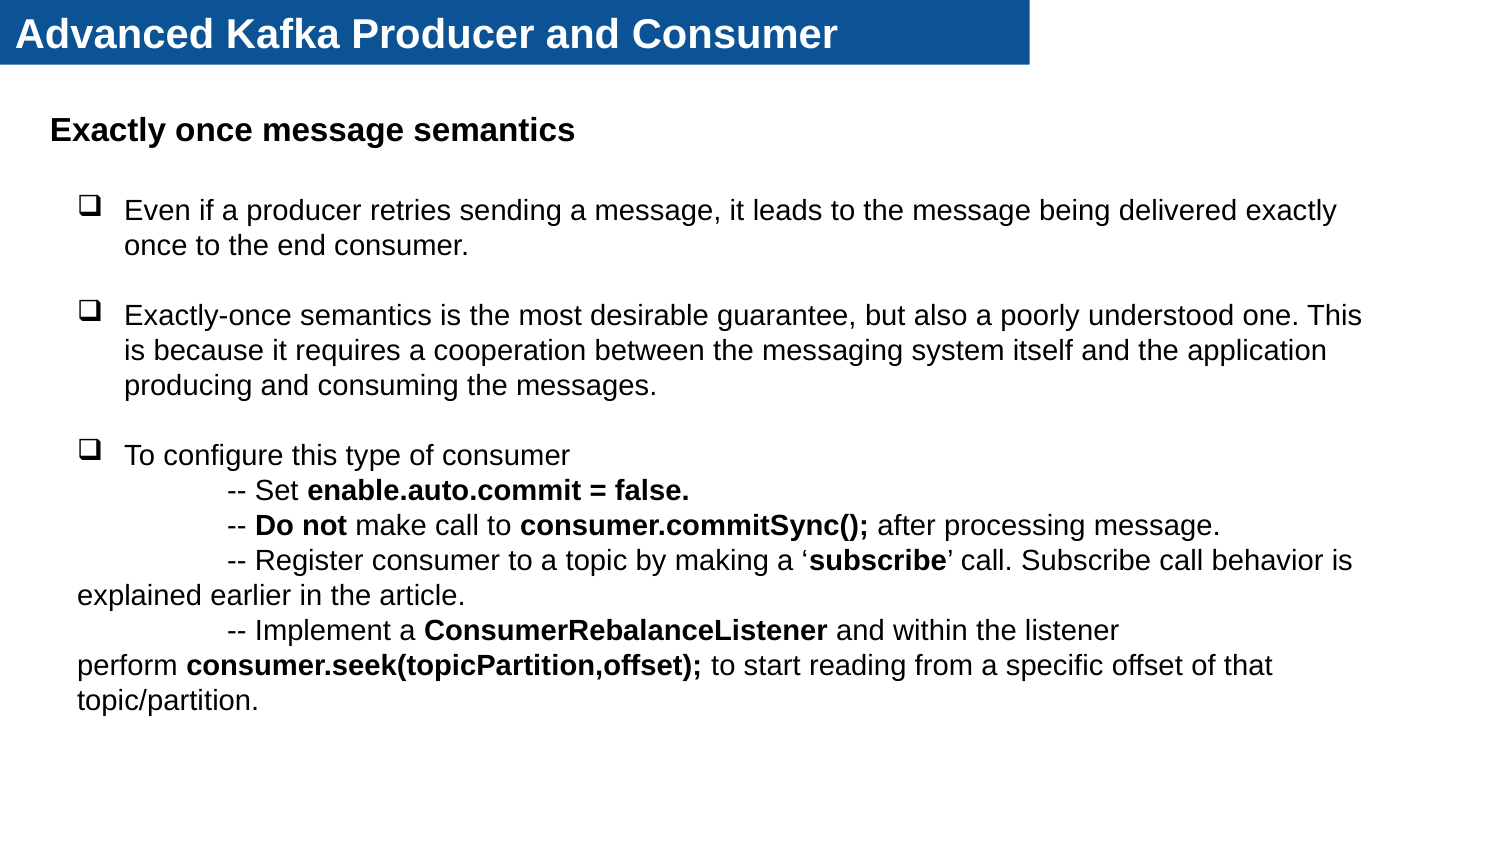

Advanced Kafka Producer and Consumer

Exactly once message semantics
Even if a producer retries sending a message, it leads to the message being delivered exactly once to the end consumer.

Exactly-once semantics is the most desirable guarantee, but also a poorly understood one. This is because it requires a cooperation between the messaging system itself and the application producing and consuming the messages.

To configure this type of consumer
	-- Set enable.auto.commit = false.
	-- Do not make call to consumer.commitSync(); after processing message.
	-- Register consumer to a topic by making a ‘subscribe’ call. Subscribe call behavior is explained earlier in the article.
	-- Implement a ConsumerRebalanceListener and within the listener perform consumer.seek(topicPartition,offset); to start reading from a specific offset of that topic/partition.